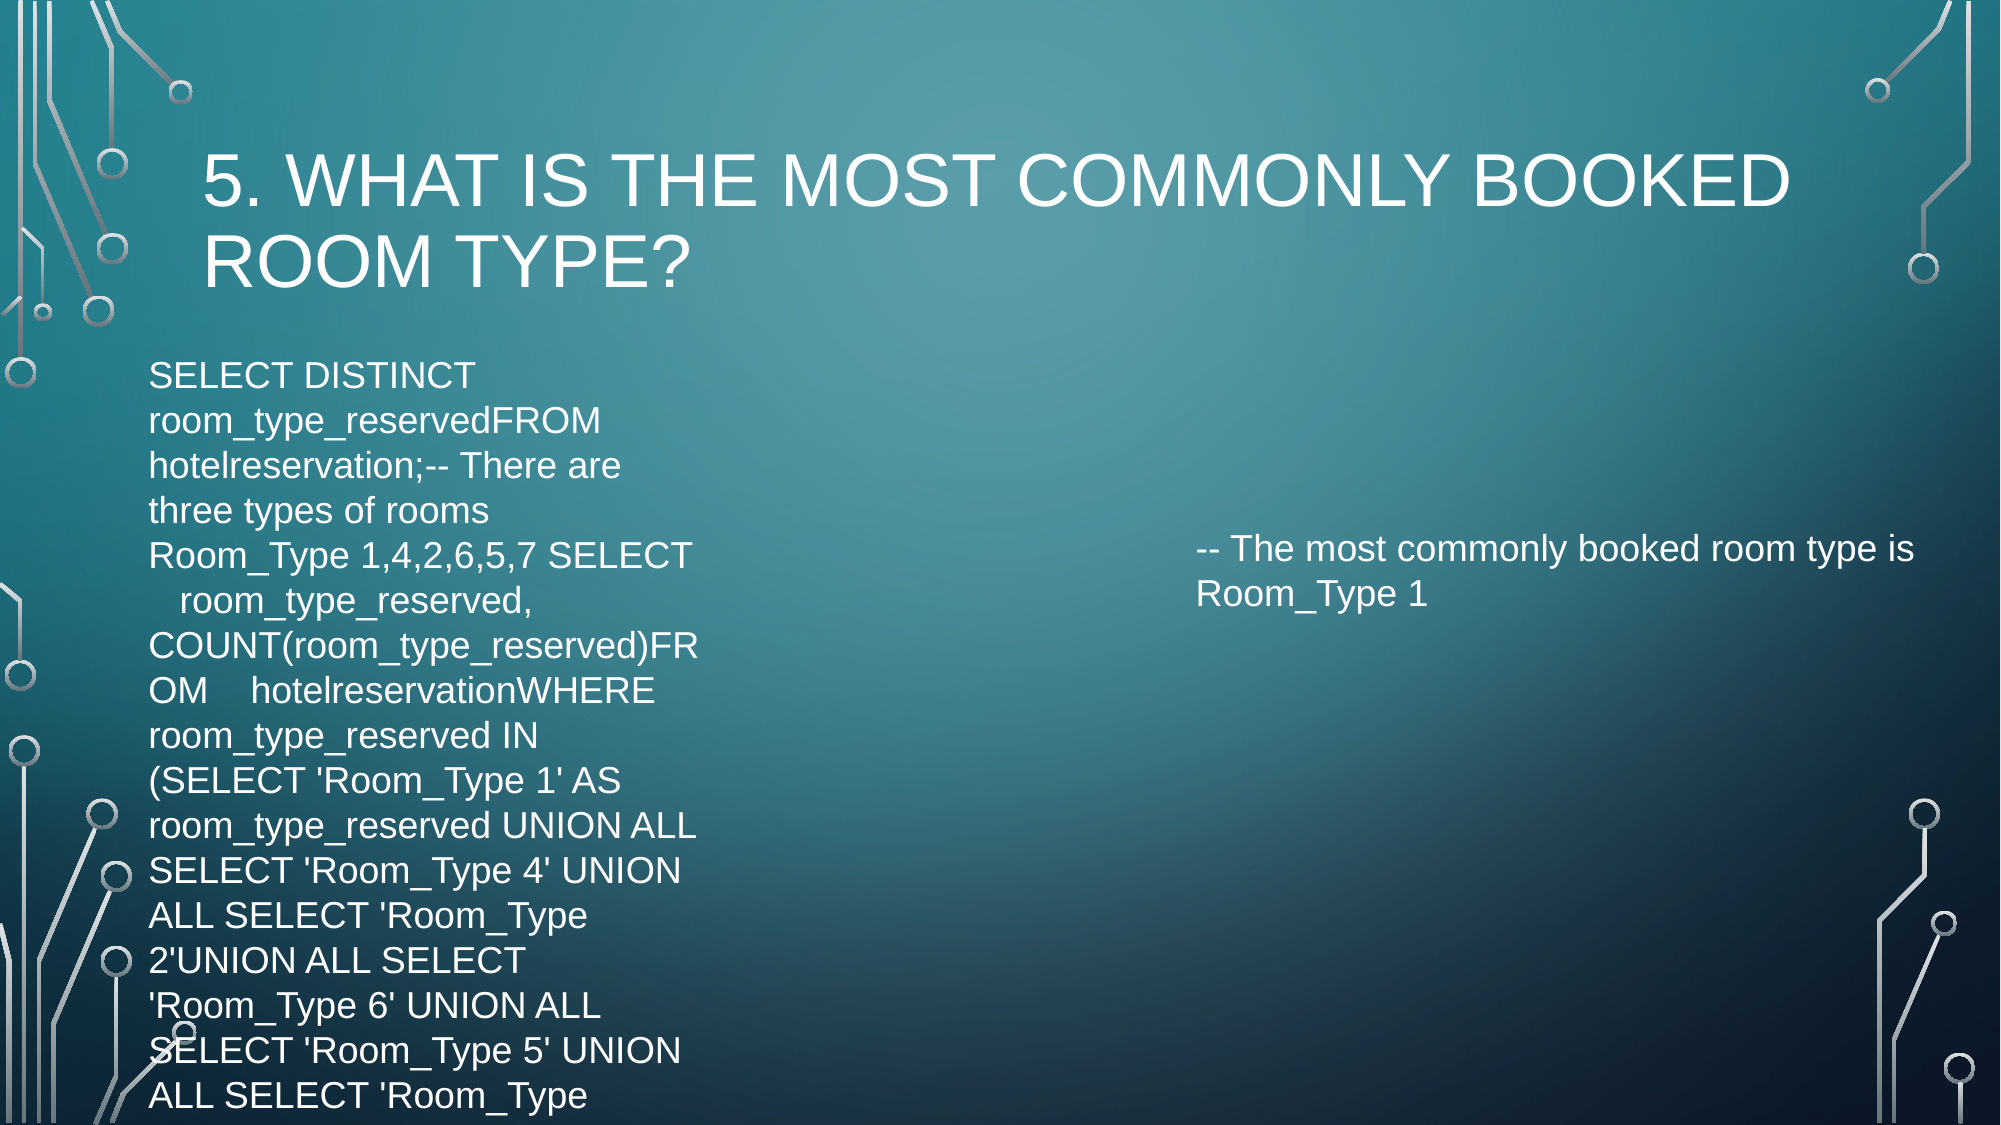

# 5. What is the most commonly booked room type?
SELECT DISTINCT    room_type_reservedFROM    hotelreservation;-- There are three types of rooms Room_Type 1,4,2,6,5,7 SELECT    room_type_reserved, COUNT(room_type_reserved)FROM    hotelreservationWHERE   room_type_reserved IN (SELECT 'Room_Type 1' AS  room_type_reserved UNION ALL SELECT 'Room_Type 4' UNION ALL SELECT 'Room_Type 2'UNION ALL SELECT 'Room_Type 6' UNION ALL SELECT 'Room_Type 5' UNION ALL SELECT 'Room_Type 7')GROUP BY  room_type_reserved;
-- The most commonly booked room type is Room_Type 1